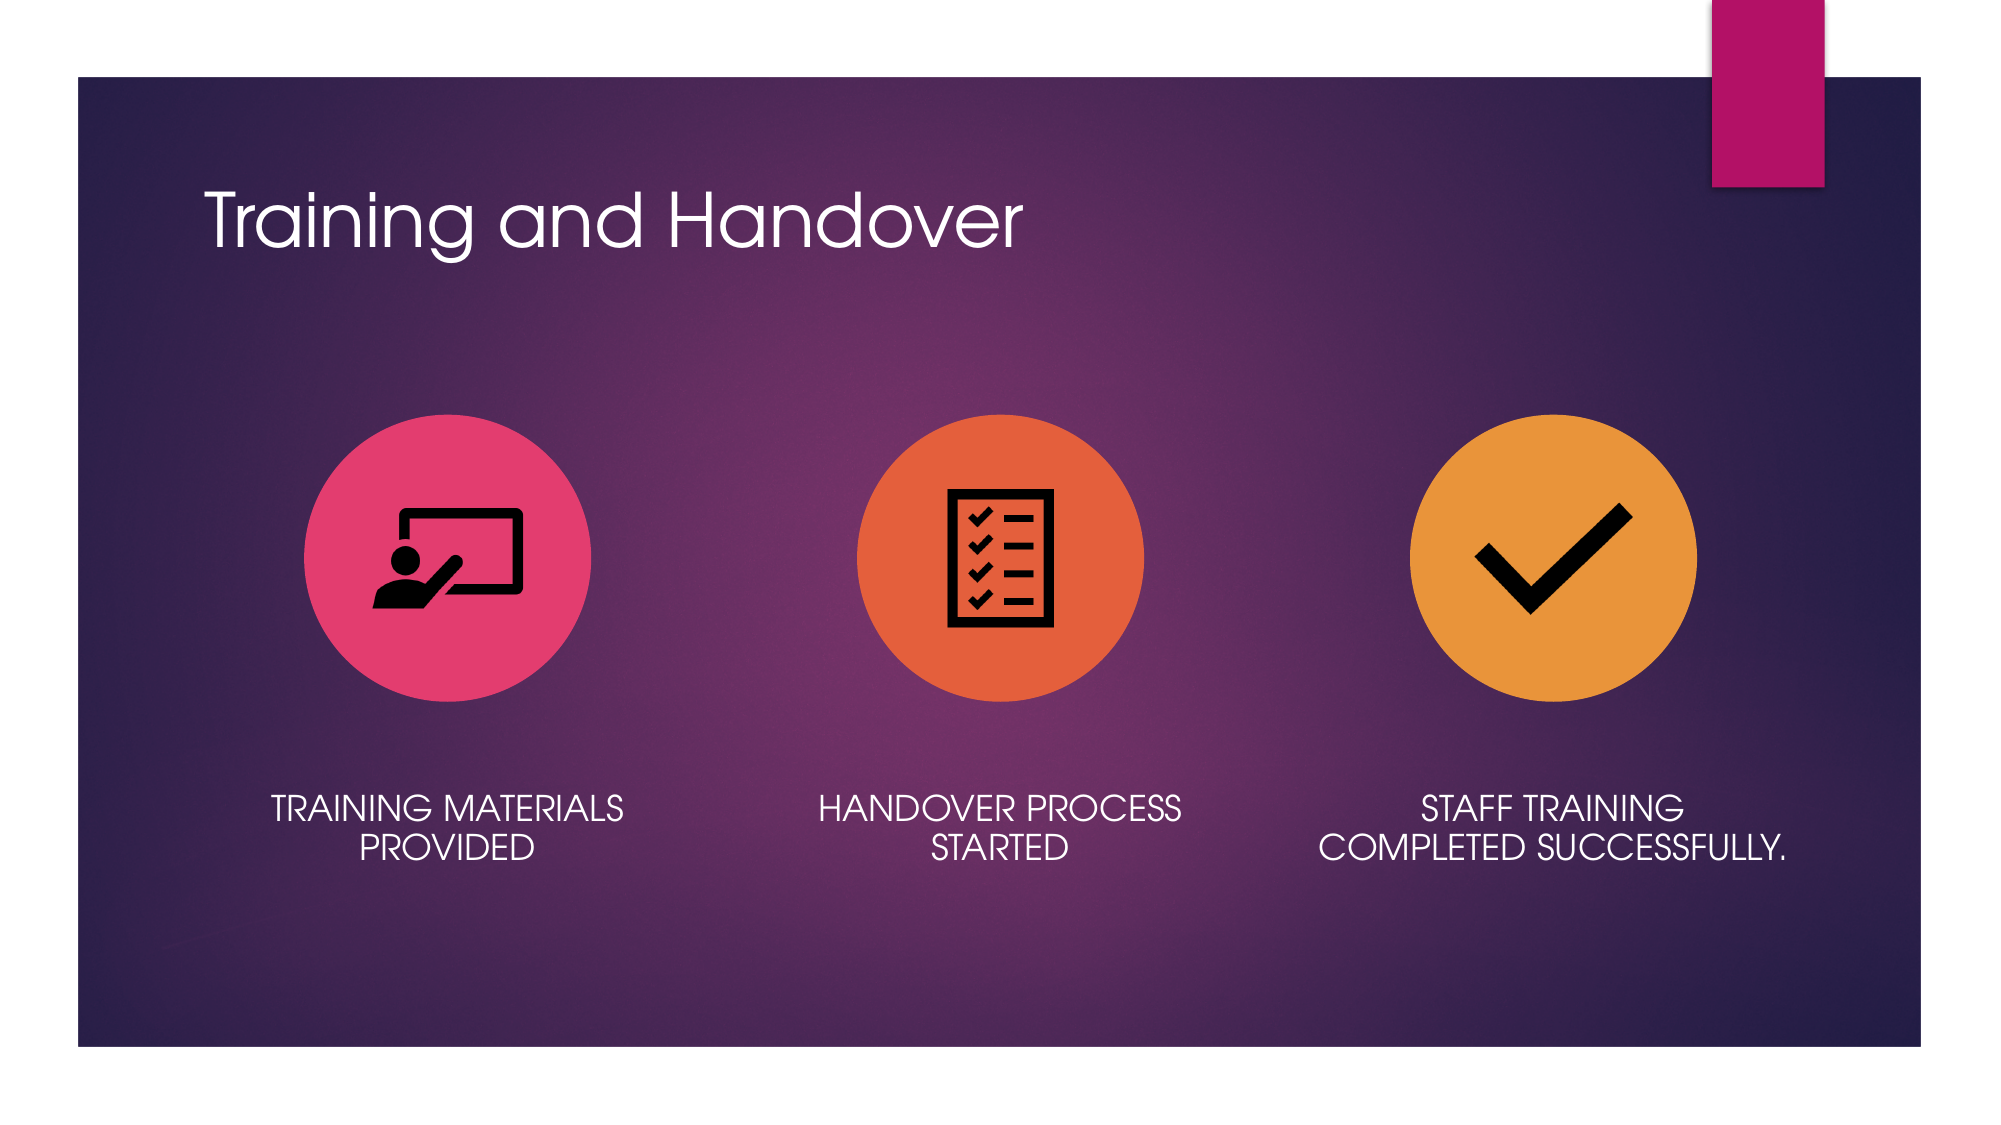

# Training and Handover
Training materials provided
Handover process started
Staff training completed successfully.